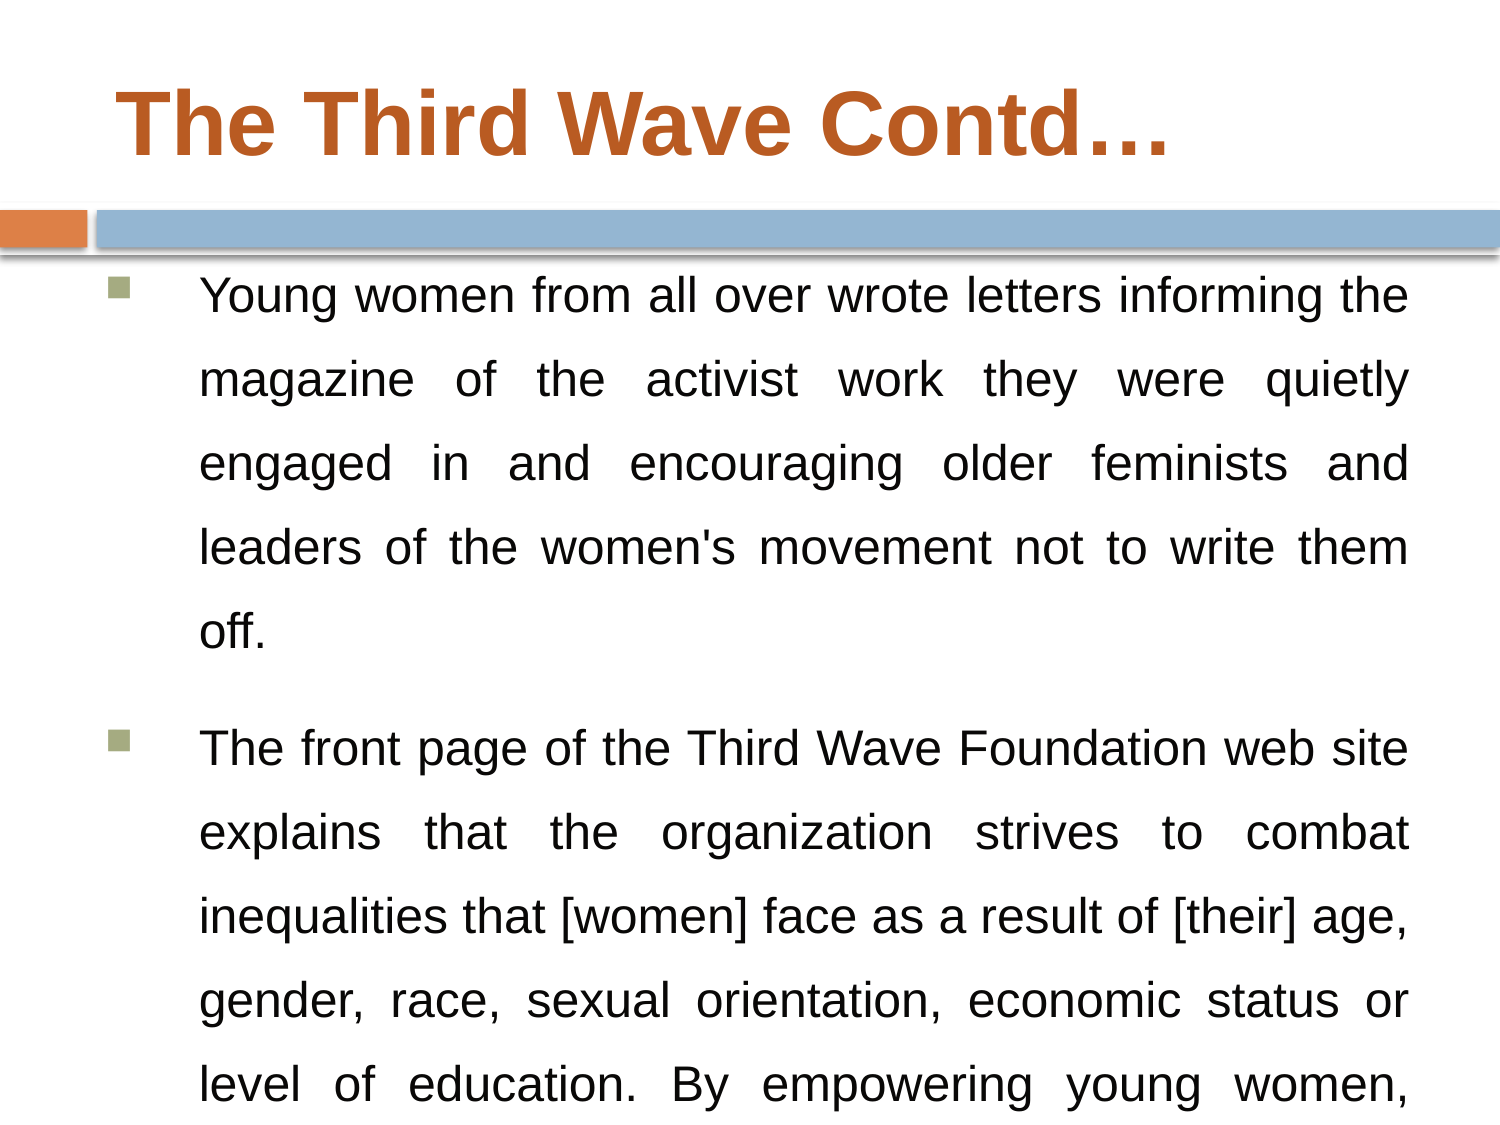

# The Third Wave Contd…

Young women from all over wrote letters informing the magazine of the activist work they were quietly engaged in and encouraging older feminists and leaders of the women's movement not to write them off.
The front page of the Third Wave Foundation web site explains that the organization strives to combat inequalities that [women] face as a result of [their] age, gender, race, sexual orientation, economic status or level of education. By empowering young women, Third Wave feminists would argue they were building a lasting foundation for social activism.